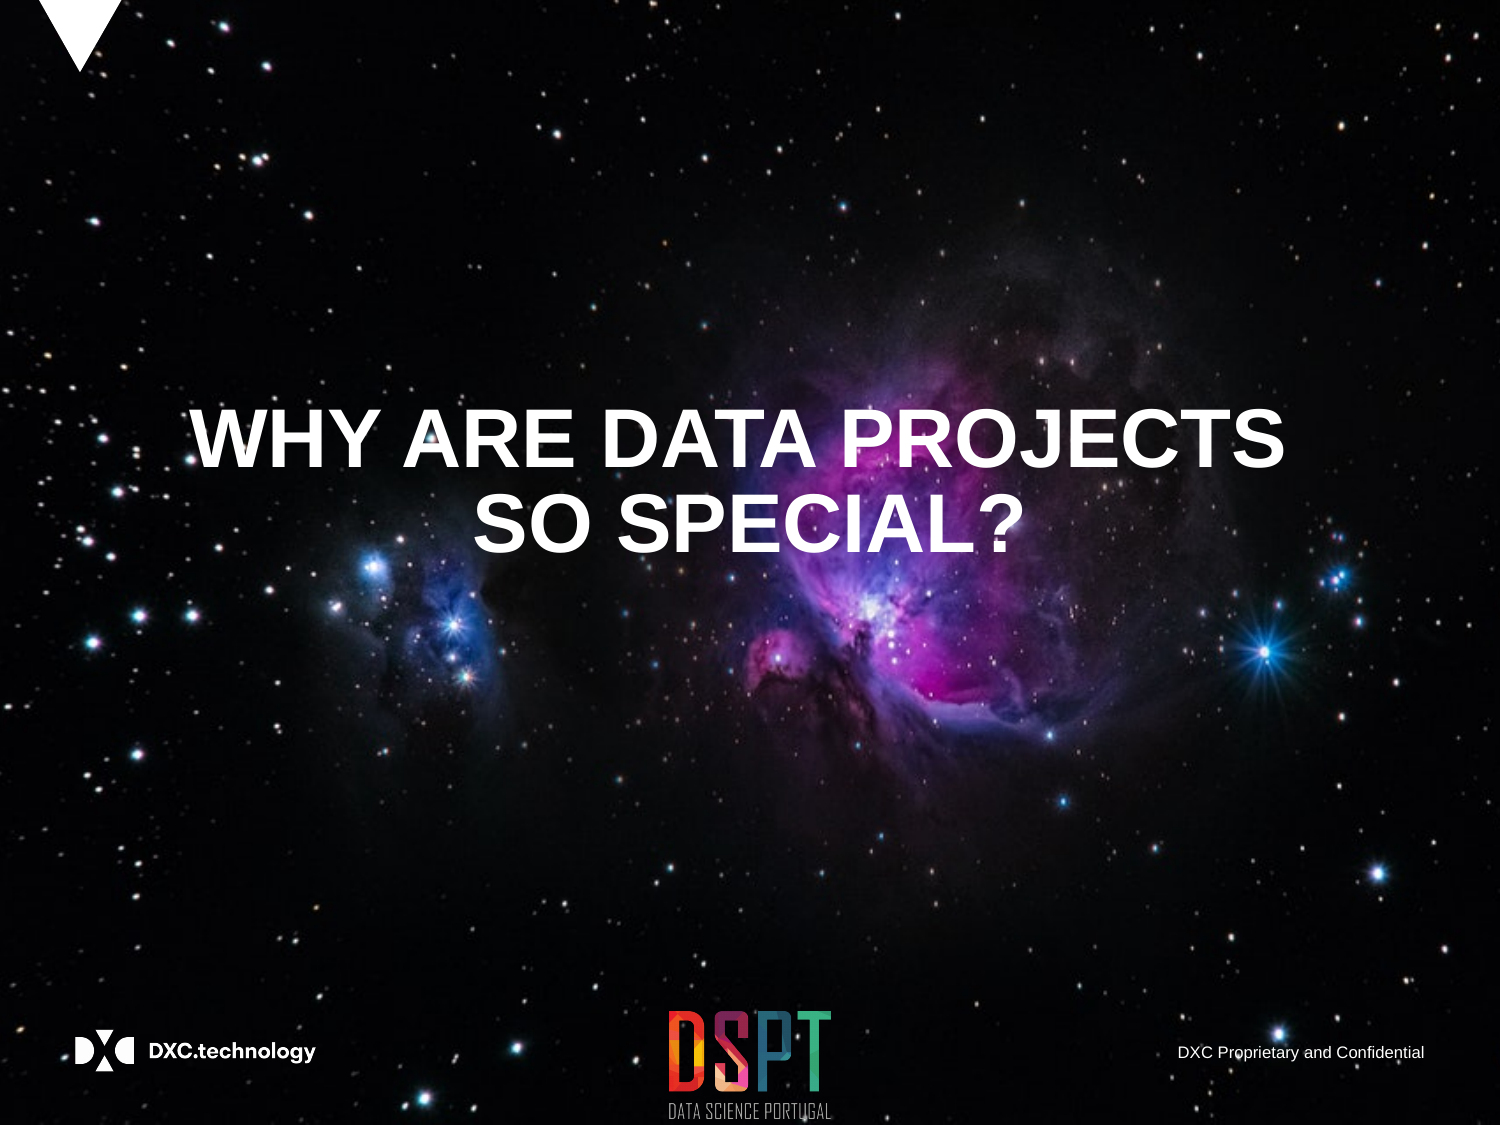

# WHY ARE DATA PROJECTS SO SPECIAL?